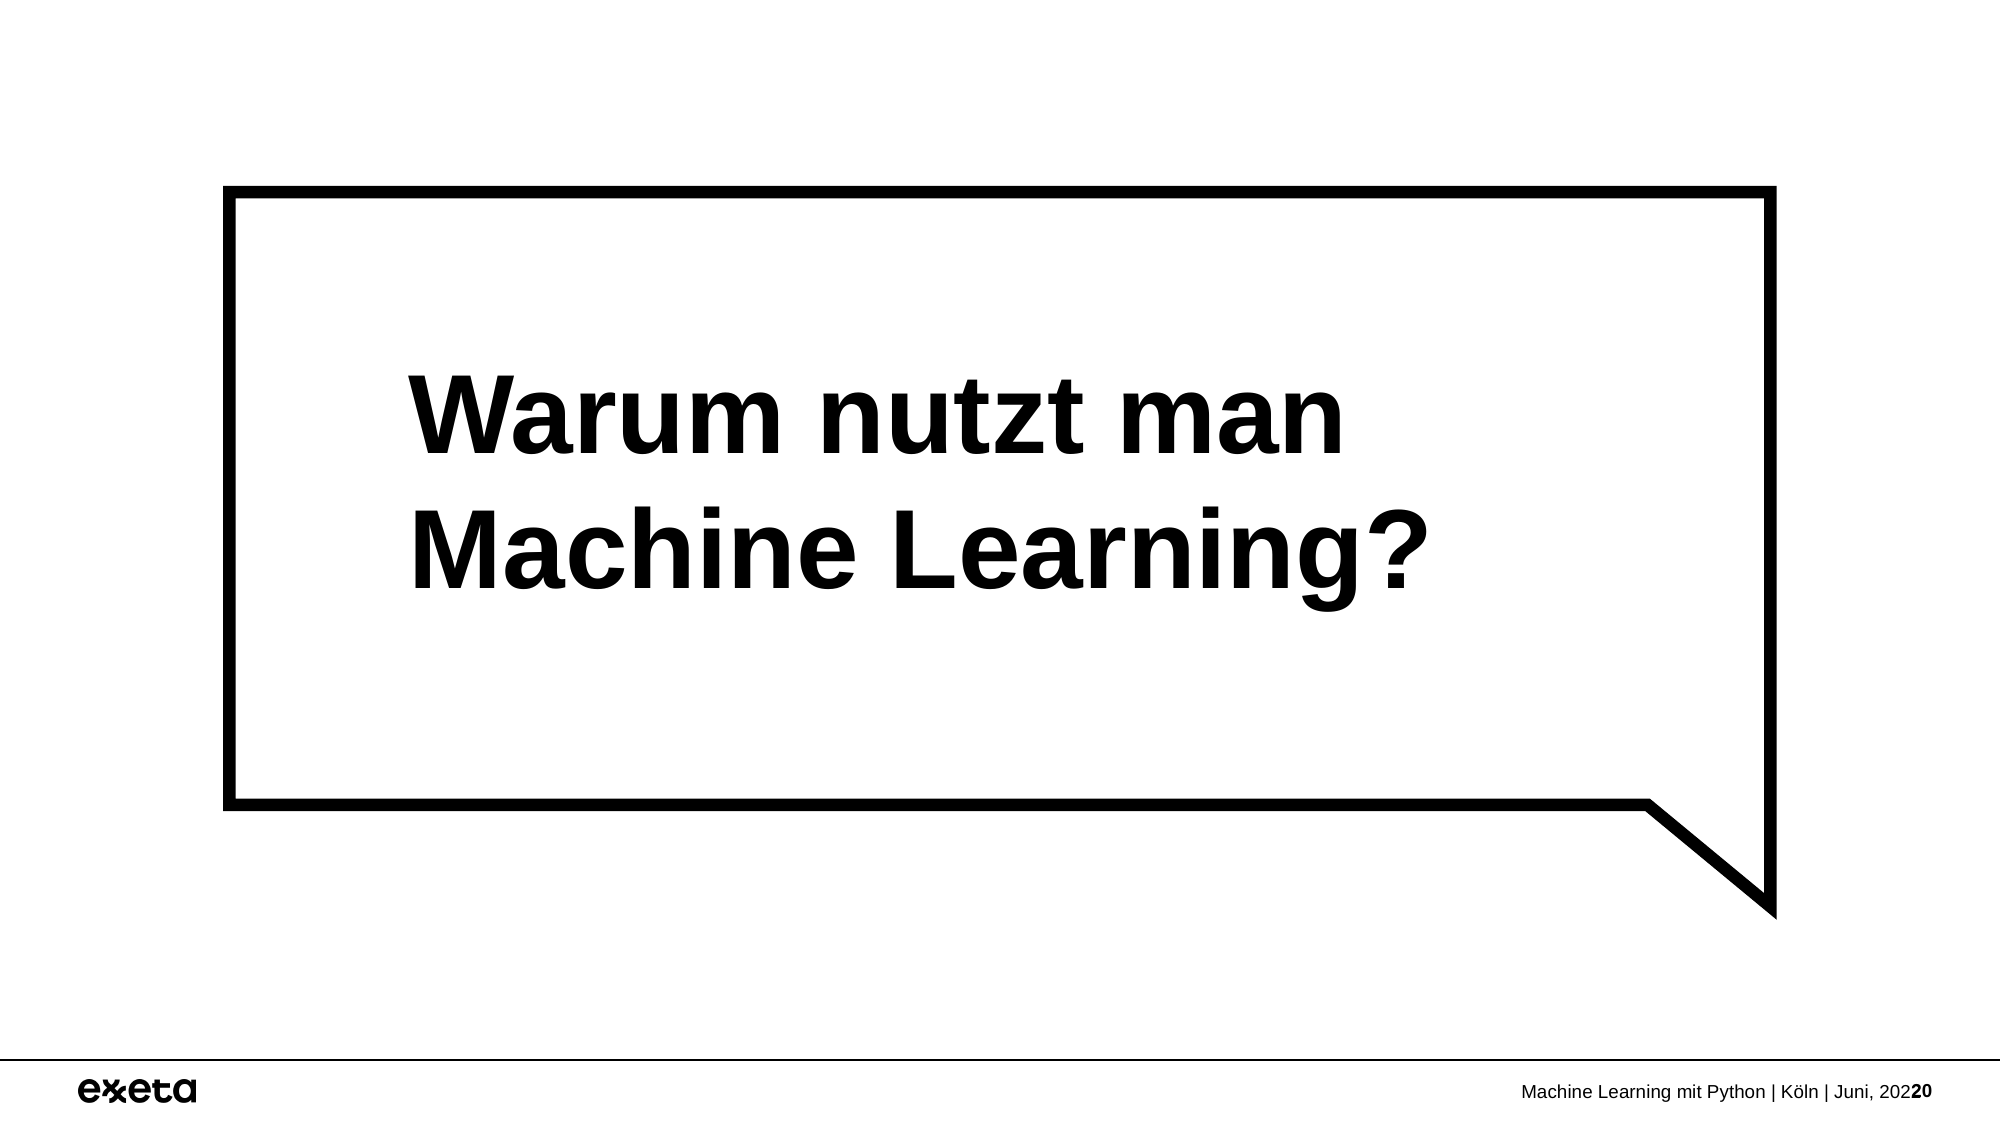

Warum nutzt man Machine Learning?

Machine Learning mit Python | Köln | Juni, 2022